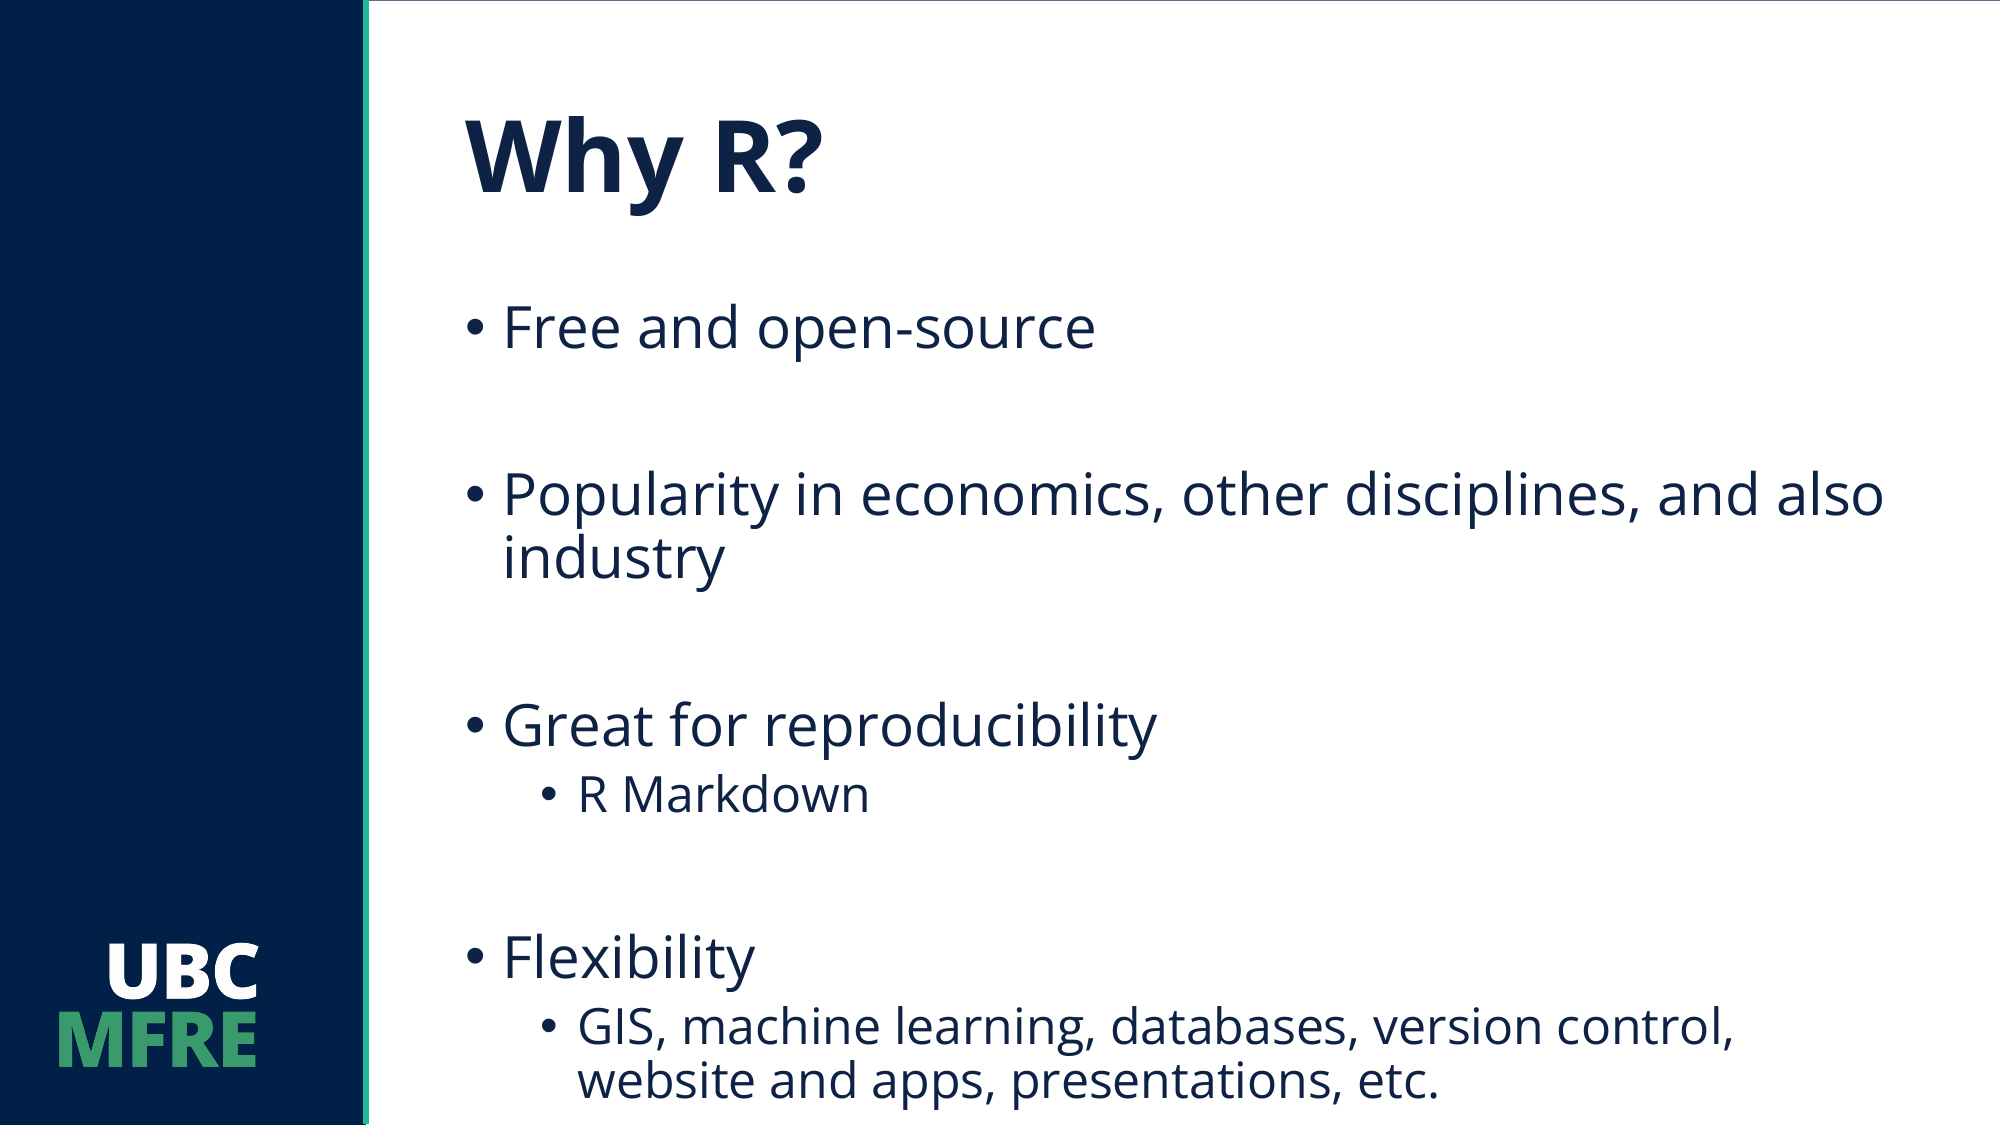

# Why R?
Free and open-source

Popularity in economics, other disciplines, and also industry

Great for reproducibility
R Markdown

Flexibility
GIS, machine learning, databases, version control, website and apps, presentations, etc.